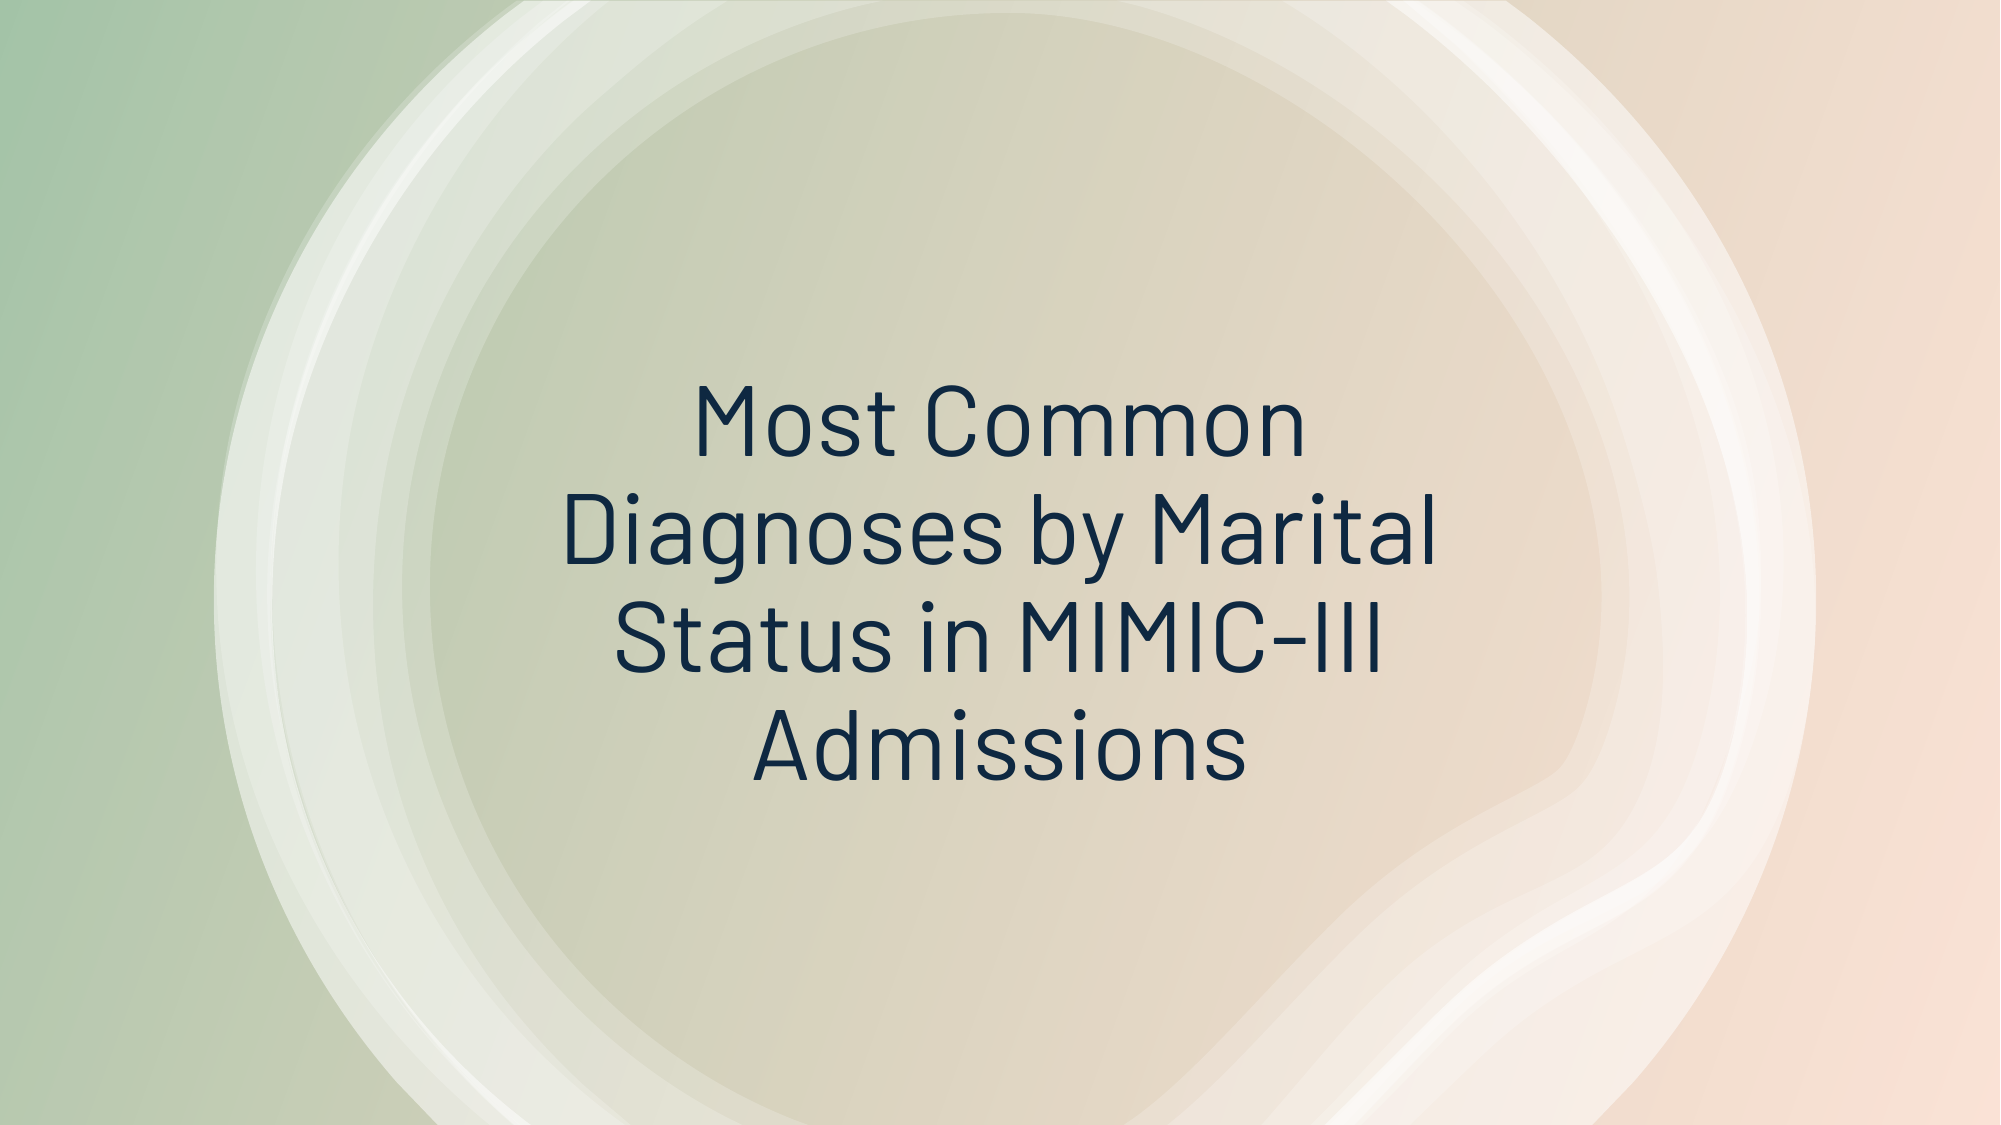

# Most Common Diagnoses by Marital Status in MIMIC-III Admissions